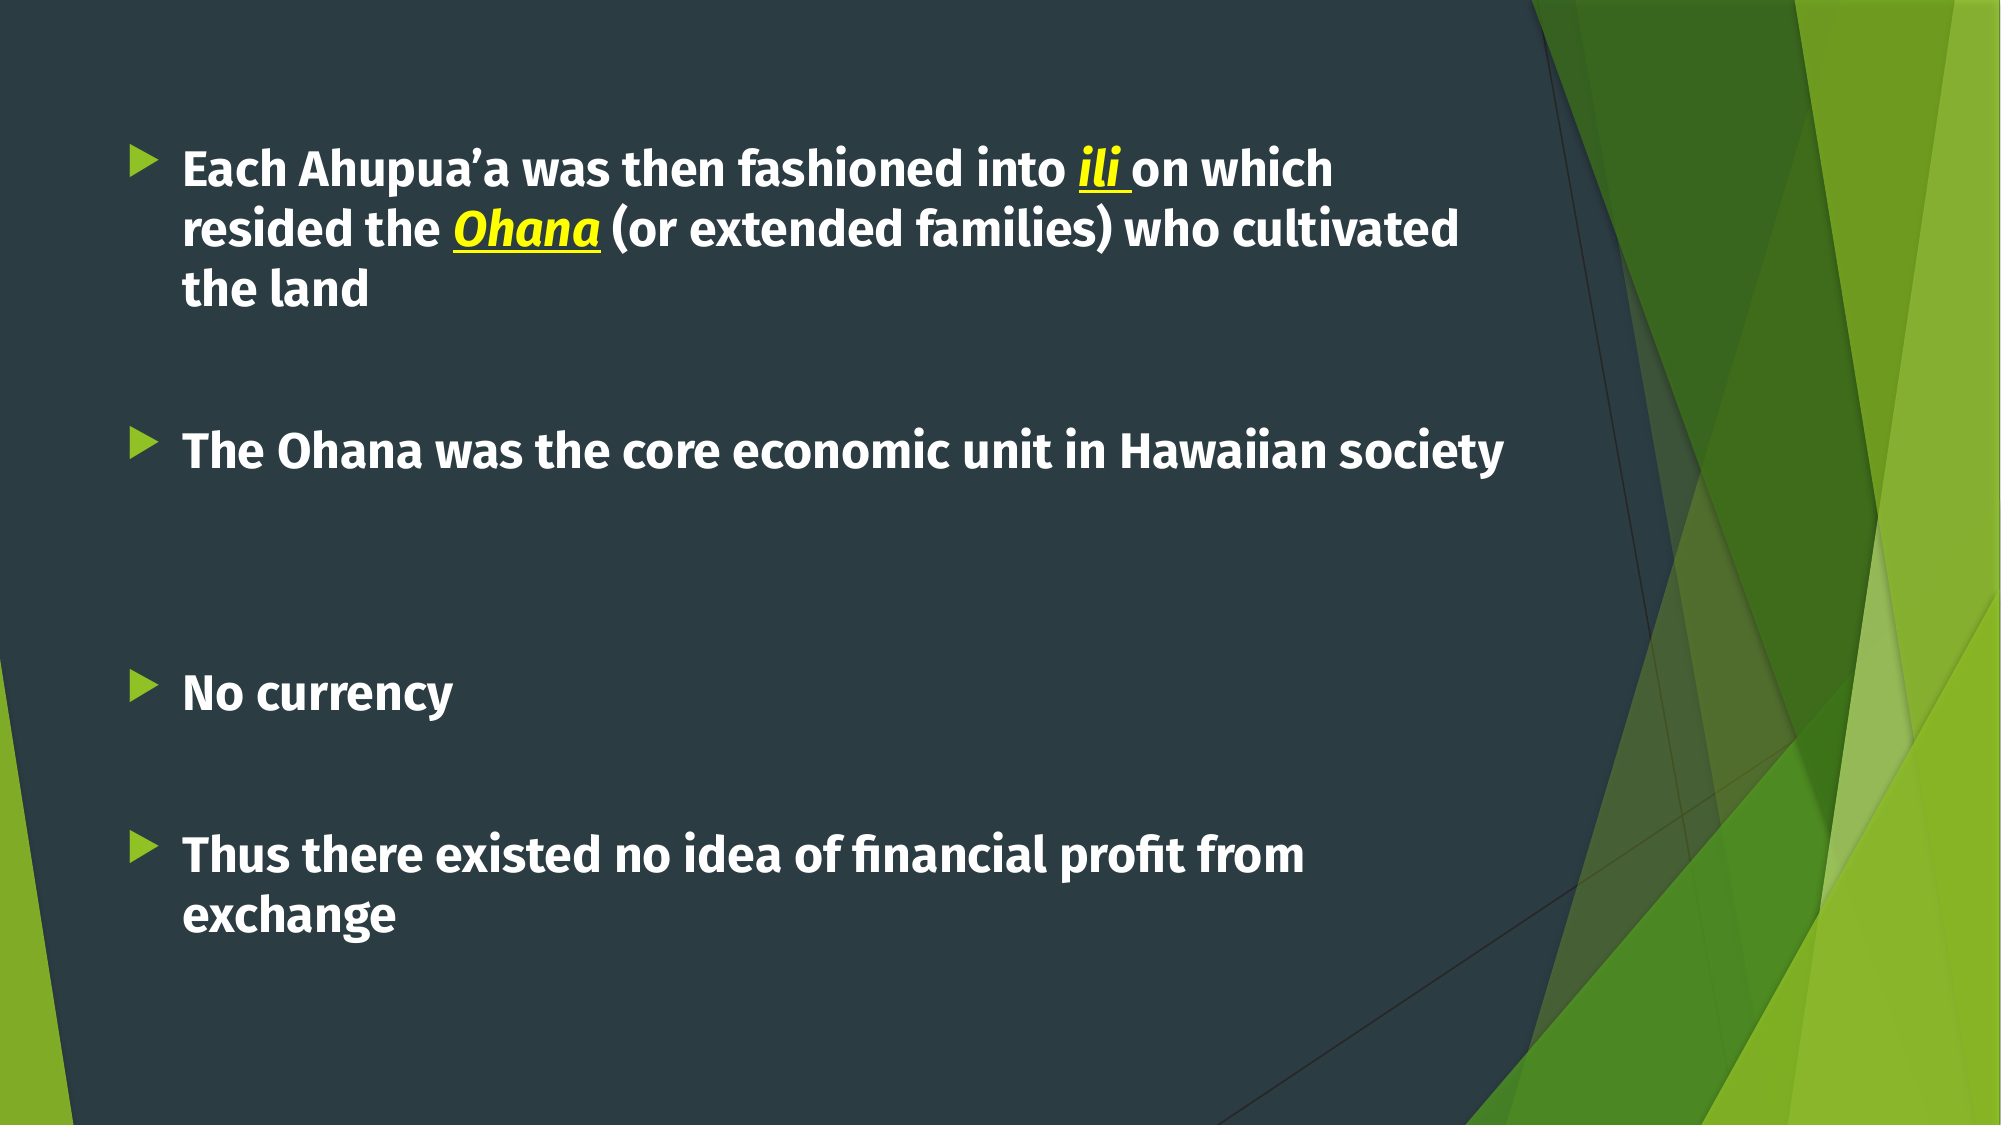

#
Each Ahupua’a was then fashioned into ili on which resided the Ohana (or extended families) who cultivated the land

The Ohana was the core economic unit in Hawaiian society

No currency

Thus there existed no idea of financial profit from exchange